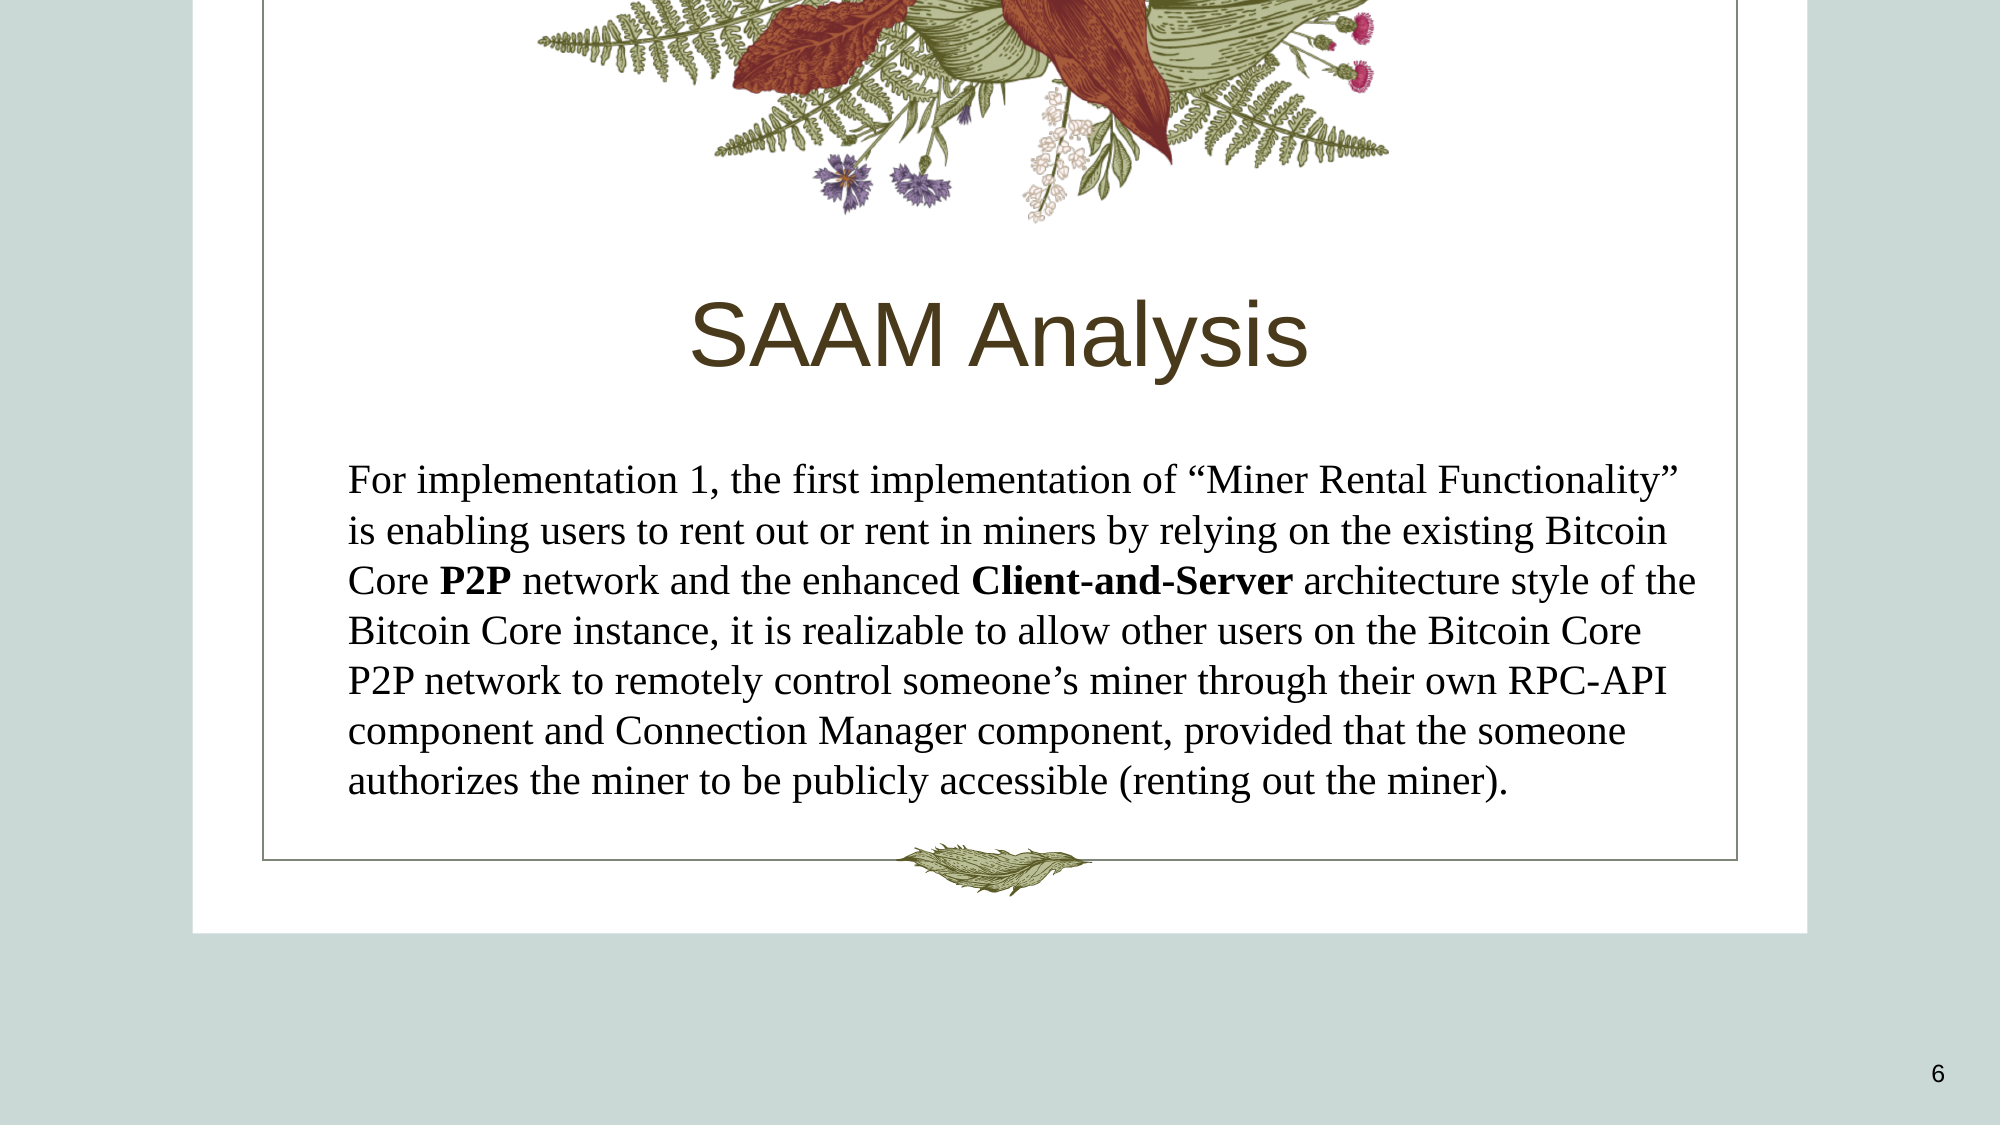

# SAAM Analysis
For implementation 1, the first implementation of “Miner Rental Functionality” is enabling users to rent out or rent in miners by relying on the existing Bitcoin Core P2P network and the enhanced Client-and-Server architecture style of the Bitcoin Core instance, it is realizable to allow other users on the Bitcoin Core P2P network to remotely control someone’s miner through their own RPC-API component and Connection Manager component, provided that the someone authorizes the miner to be publicly accessible (renting out the miner).

6